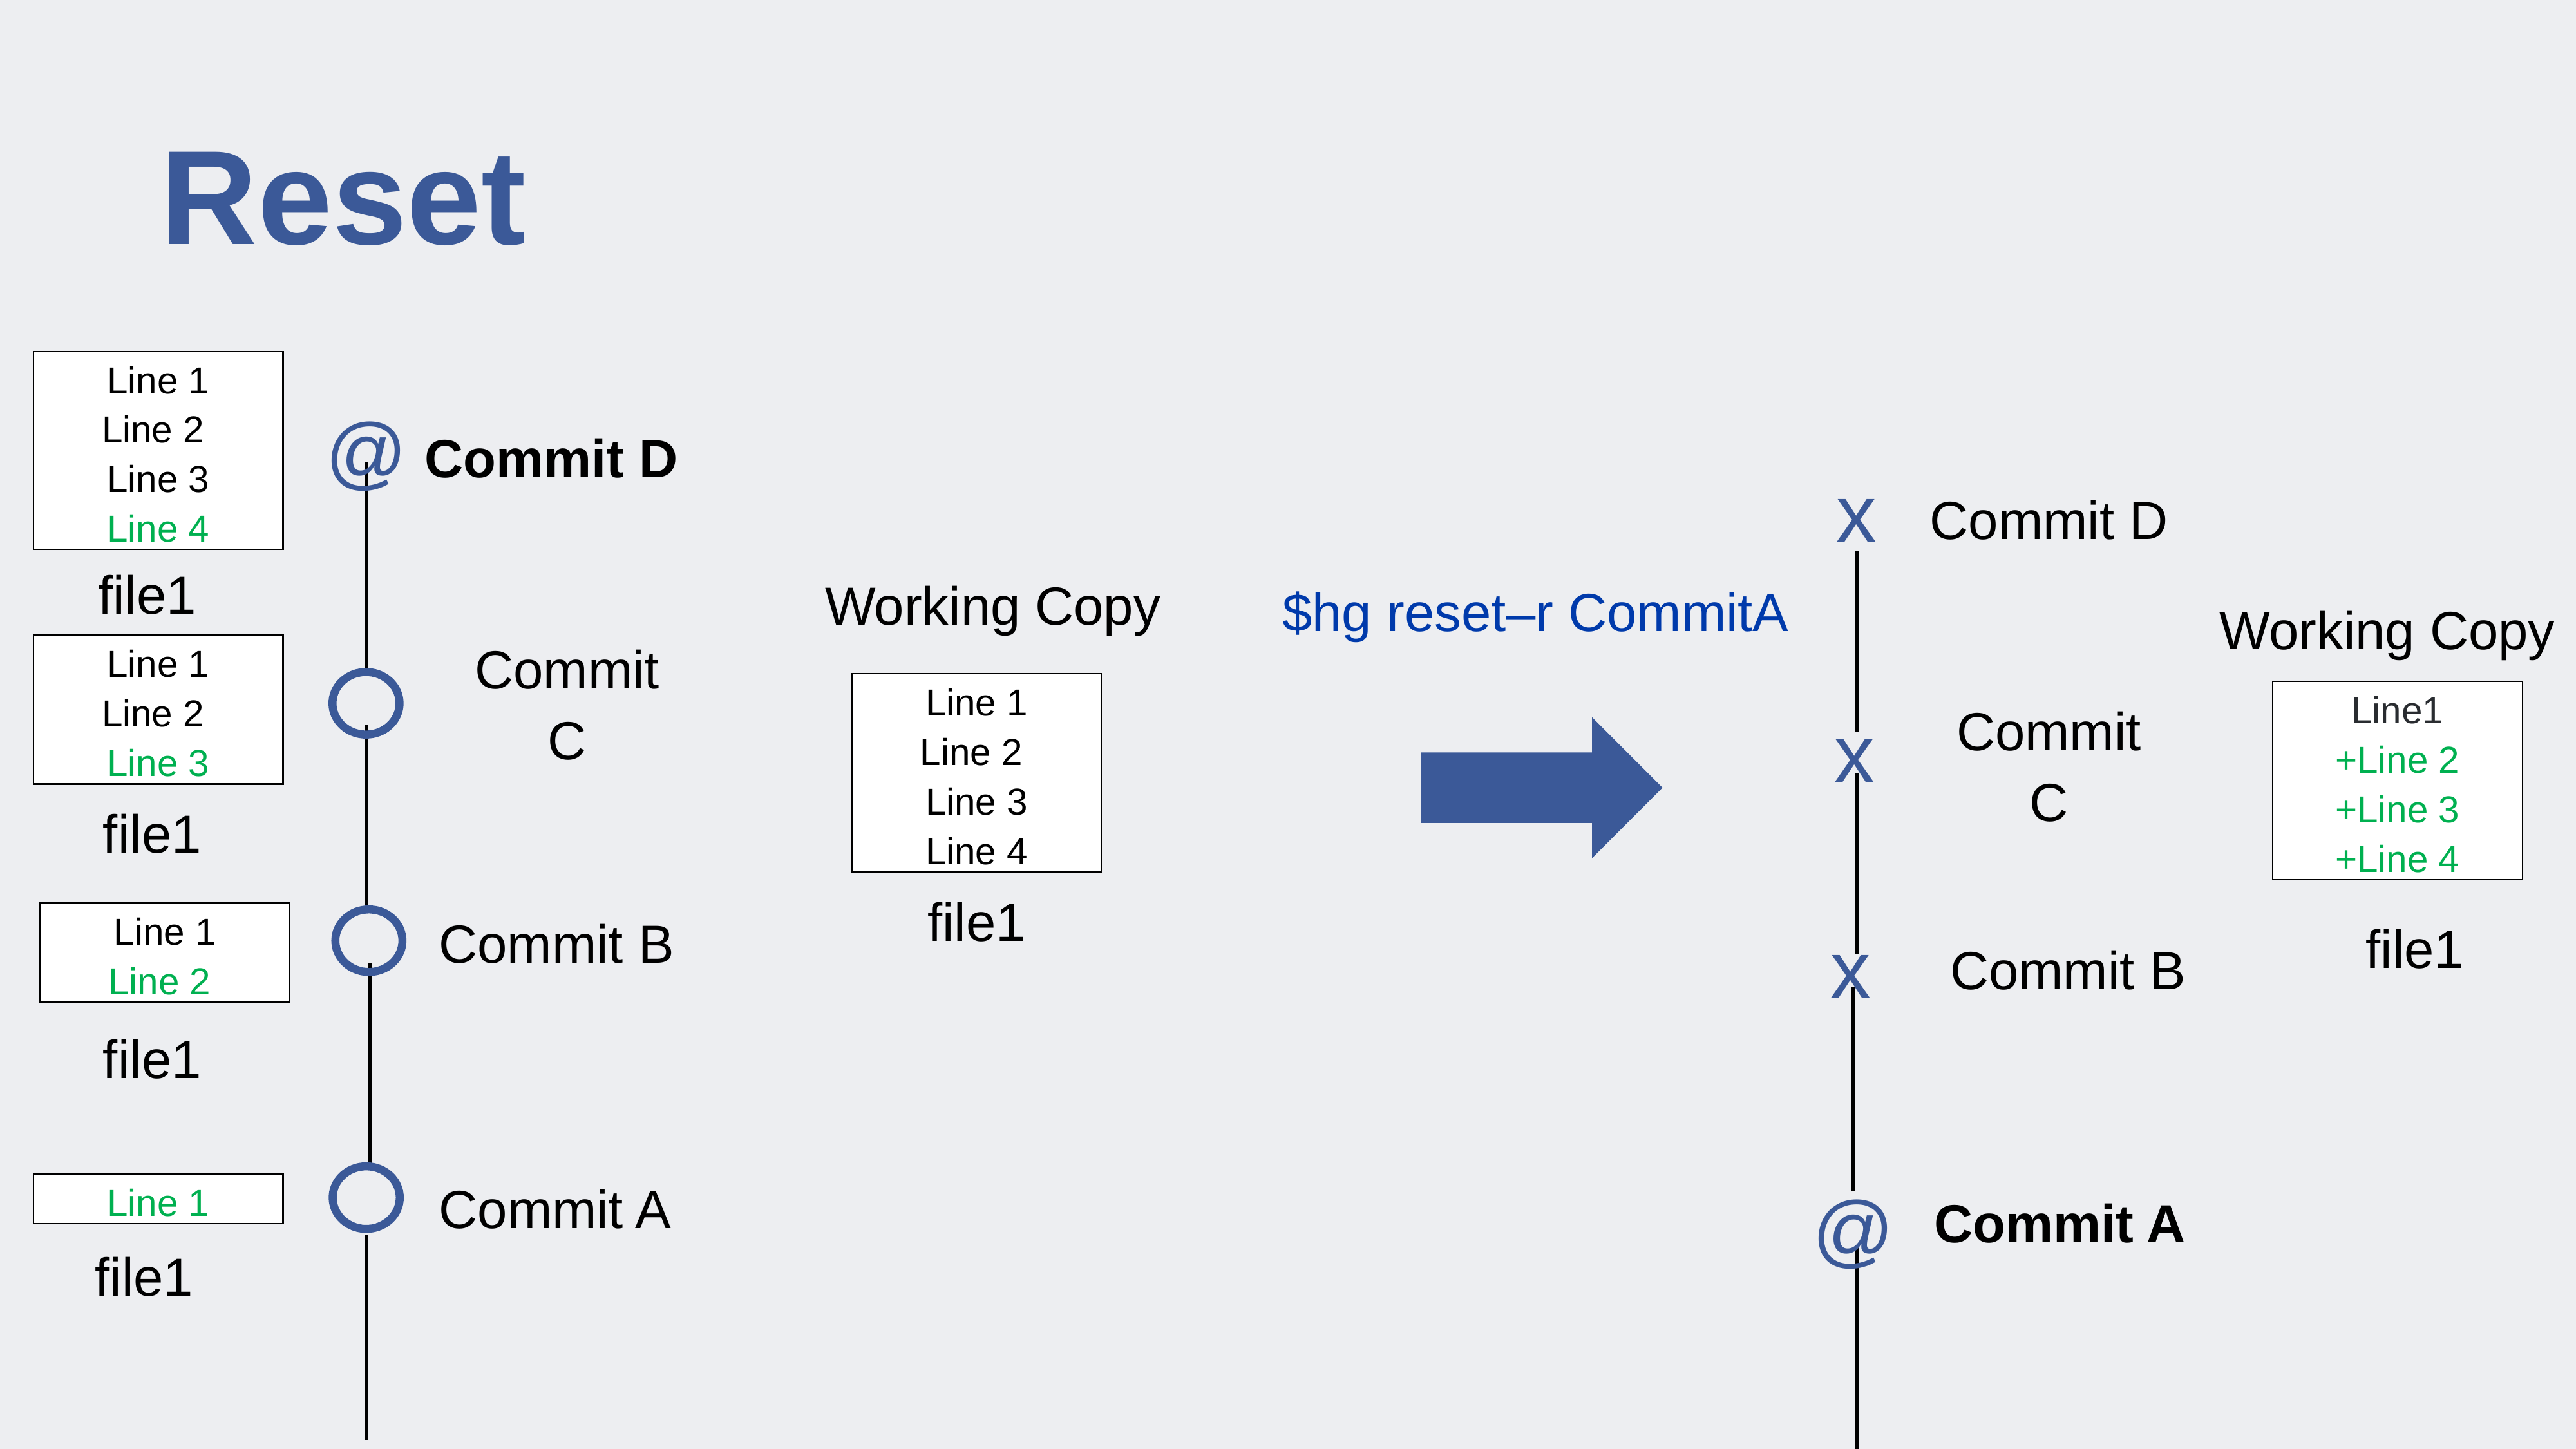

# Reset
Line 1
Line 2
Line 3
Line 4
@
Commit D
x
Commit D
file1
Working Copy
$hg reset–r CommitA
Working Copy
Line 1
Line 2
Line 3
Commit C

Line 1
Line 2
Line 3
Line 4
Line1
+Line 2
+Line 3
+Line 4
x

Commit C
file1
file1
Line 1
Line 2
Commit B
x
file1

Commit B
file1
@

Commit A
Line 1
Commit A
file1